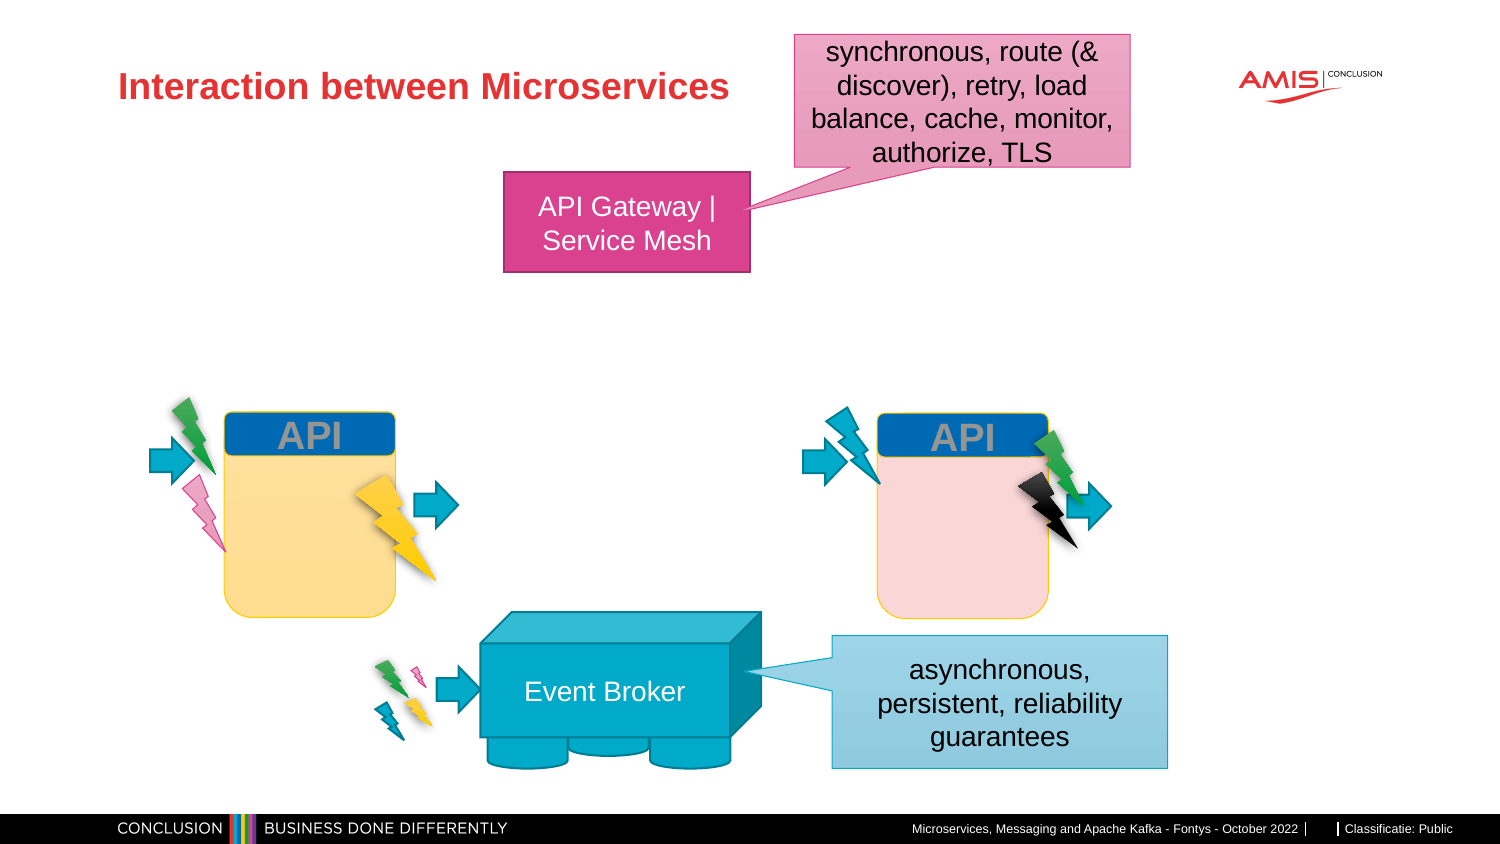

synchronous, route (& discover), retry, load balance, cache, monitor, authorize, TLS
# Interaction between Microservices
API Gateway | Service Mesh

API

API

Event Broker
asynchronous, persistent, reliability guarantees

Microservices, Messaging and Apache Kafka - Fontys - October 2022